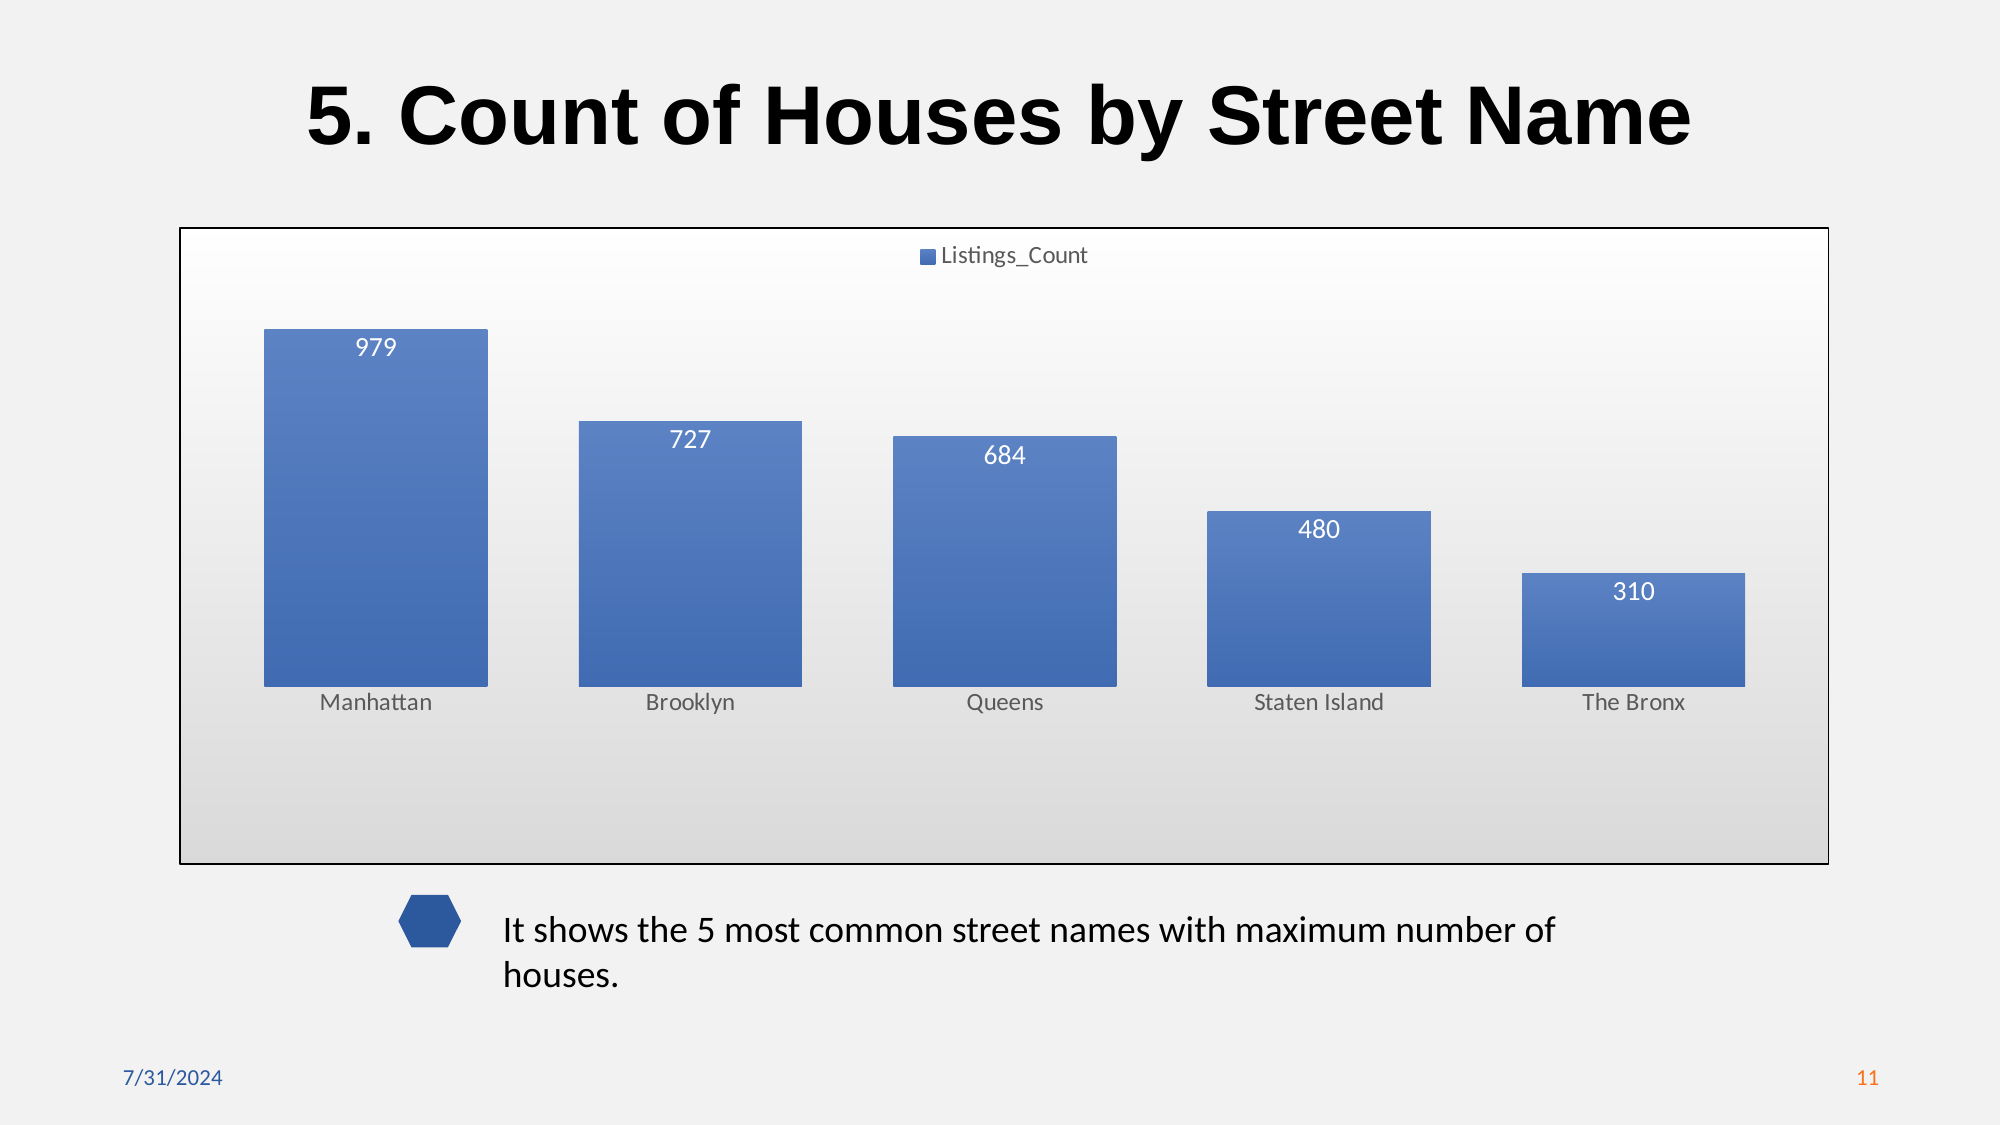

# 5. Count of Houses by Street Name

### Chart

| Category | Listings_Count |
|---|---|
| Manhattan | 979.0 |
| Brooklyn | 727.0 |
| Queens | 684.0 |
| Staten Island | 480.0 |
| The Bronx | 310.0 |
It shows the 5 most common street names with maximum number of houses.